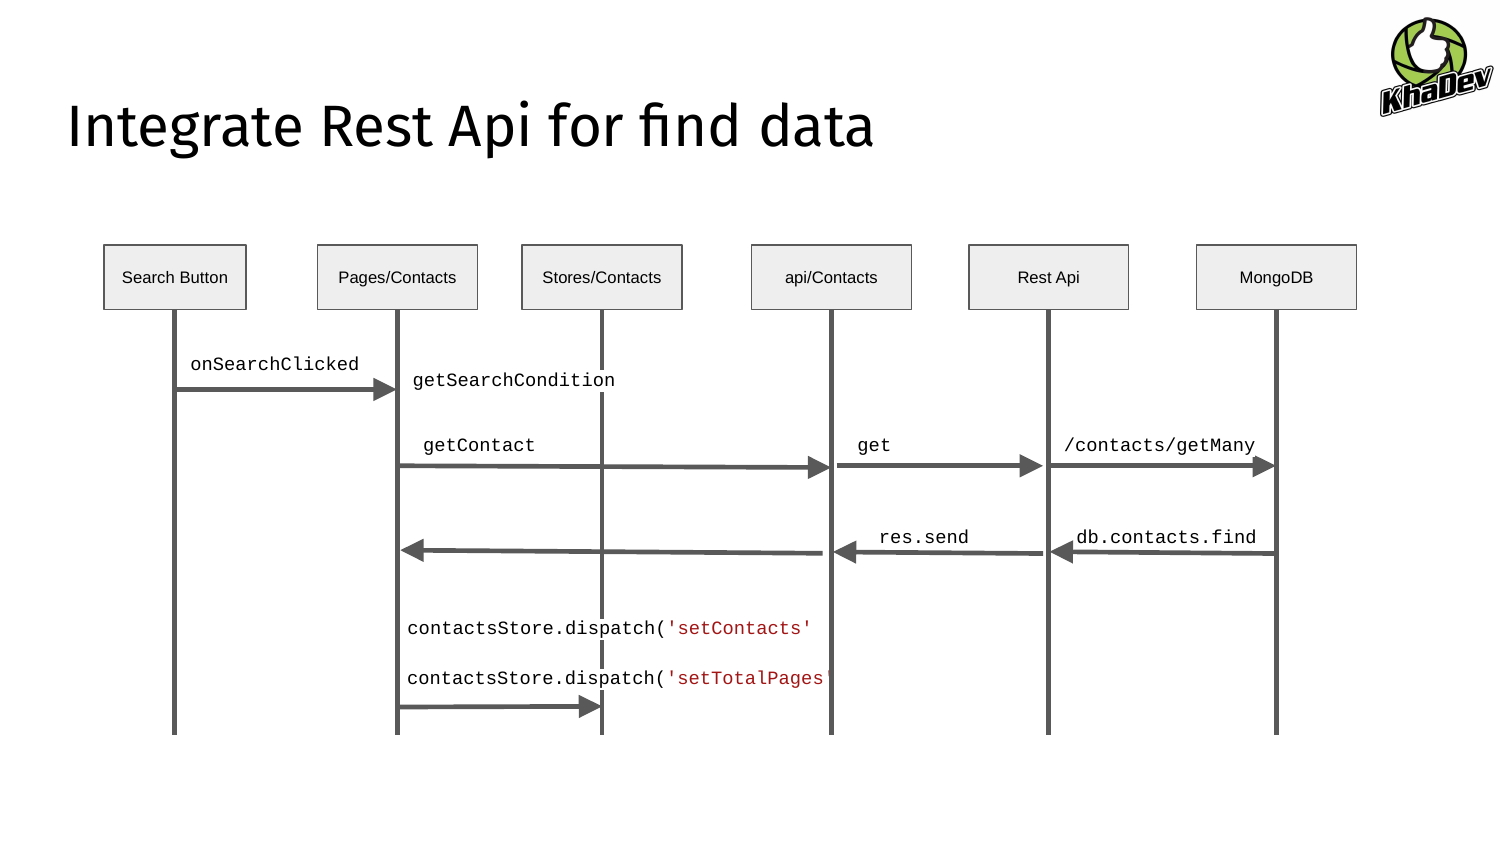

# Integrate Rest Api for find data

Search Button
Pages/Contacts
Stores/Contacts
api/Contacts
Rest Api
MongoDB
onSearchClicked

getSearchCondition

getContact

get

/contacts/getMany

res.send

db.contacts.find

contactsStore.dispatch('setContacts'

contactsStore.dispatch('setTotalPages'